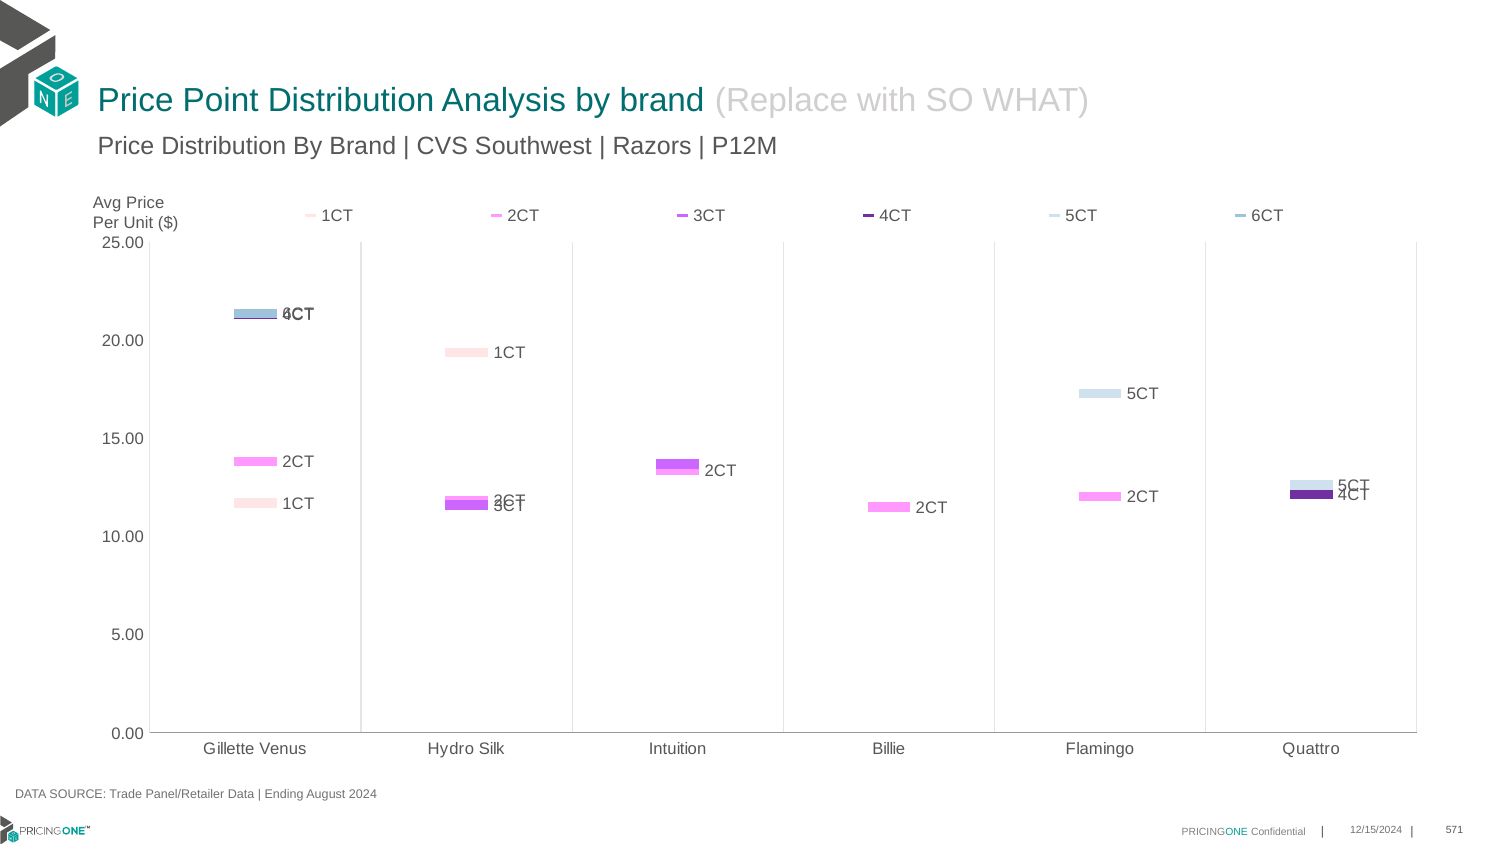

# Price Point Distribution Analysis by brand (Replace with SO WHAT)
Price Distribution By Brand | CVS Southwest | Razors | P12M

### Chart

| Category | 1CT | 2CT | 3CT | 4CT | 5CT | 6CT |
|---|---|---|---|---|---|---|
| Gillette Venus | 11.702576981873772 | 13.80469766286157 | None | 21.337886412652768 | None | 21.34934889986529 |
| Hydro Silk | 19.382067851373183 | 11.838520258367586 | 11.592205934930282 | None | None | None |
| Intuition | None | 13.390850530836216 | 13.684158901422267 | None | None | None |
| Billie | None | 11.493926785188922 | None | None | None | None |
| Flamingo | None | 12.02222598296384 | None | None | 17.29263157894737 | None |
| Quattro | None | None | None | 12.138773819386909 | 12.62190565156469 | None |
Avg Price
Per Unit ($)
DATA SOURCE: Trade Panel/Retailer Data | Ending August 2024
12/15/2024
571